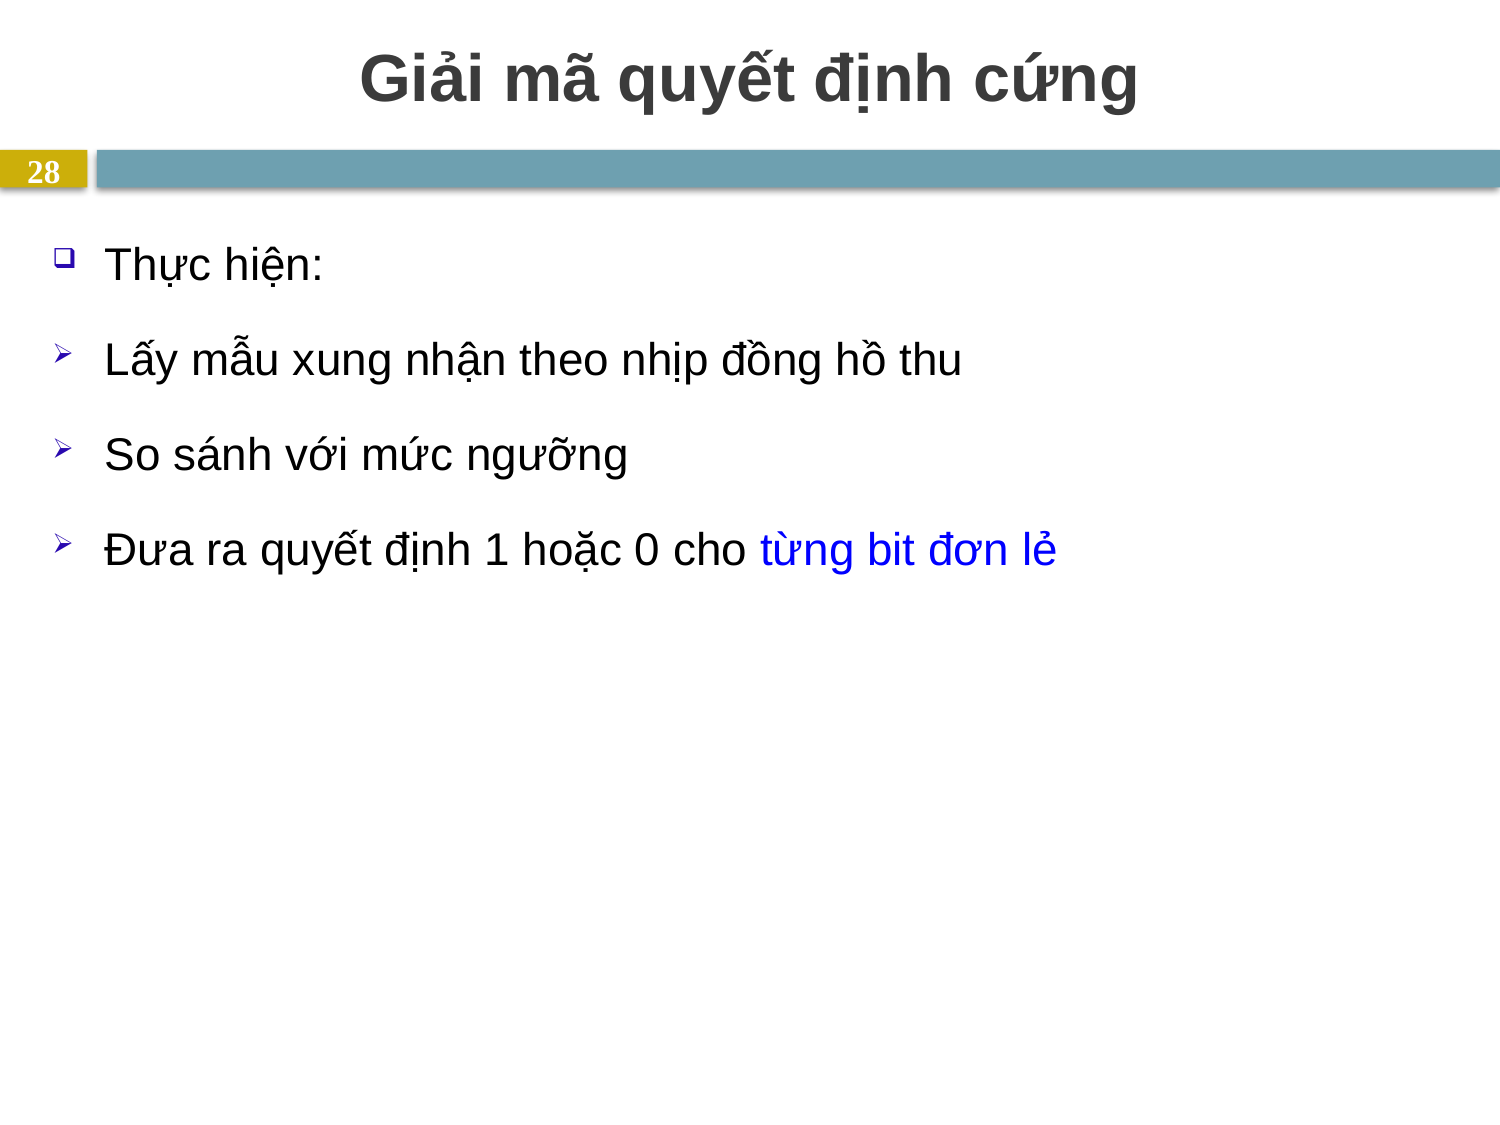

# Giải mã quyết định cứng
28
Thực hiện:
Lấy mẫu xung nhận theo nhịp đồng hồ thu
So sánh với mức ngưỡng
Đưa ra quyết định 1 hoặc 0 cho từng bit đơn lẻ